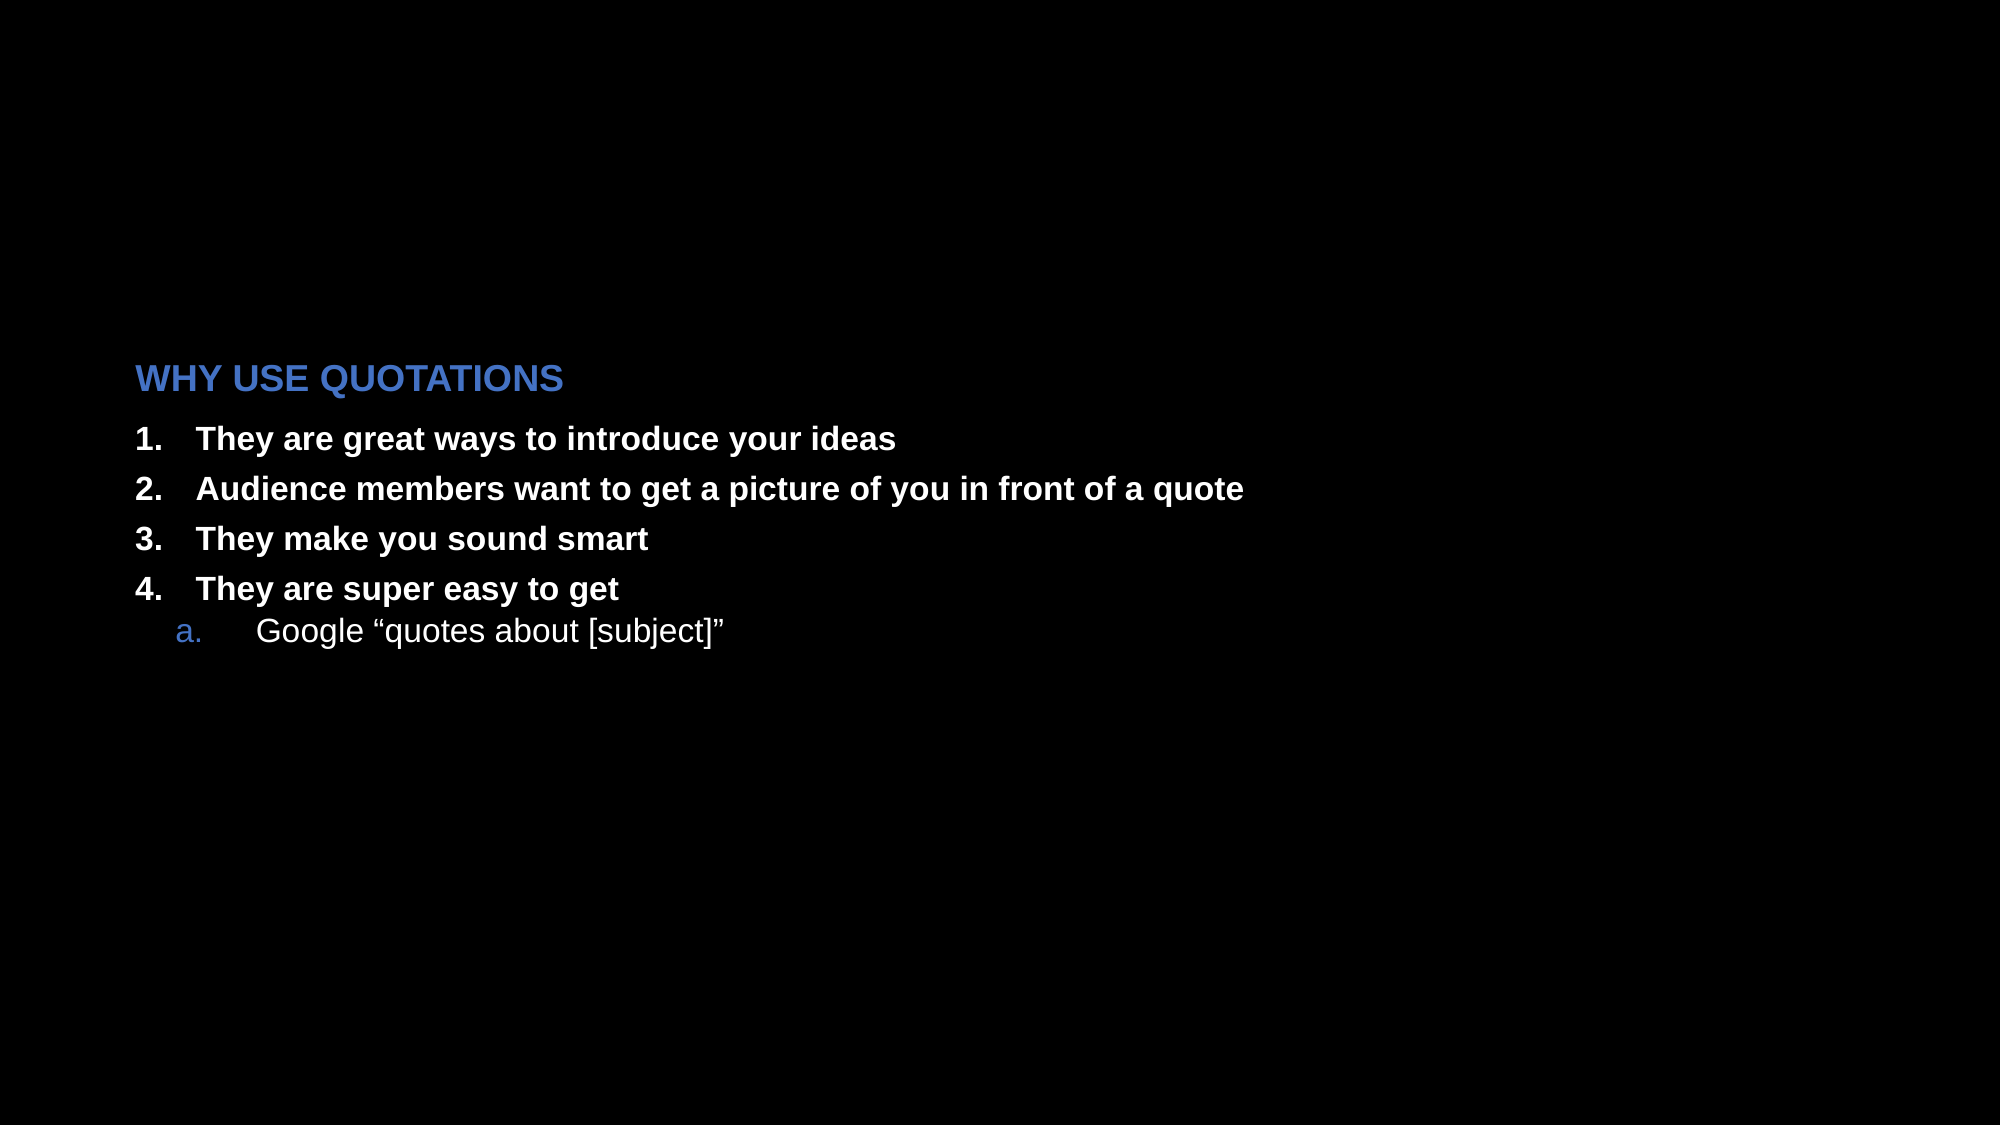

Why use quotations
They are great ways to introduce your ideas
Audience members want to get a picture of you in front of a quote
They make you sound smart
They are super easy to get
Google “quotes about [subject]”